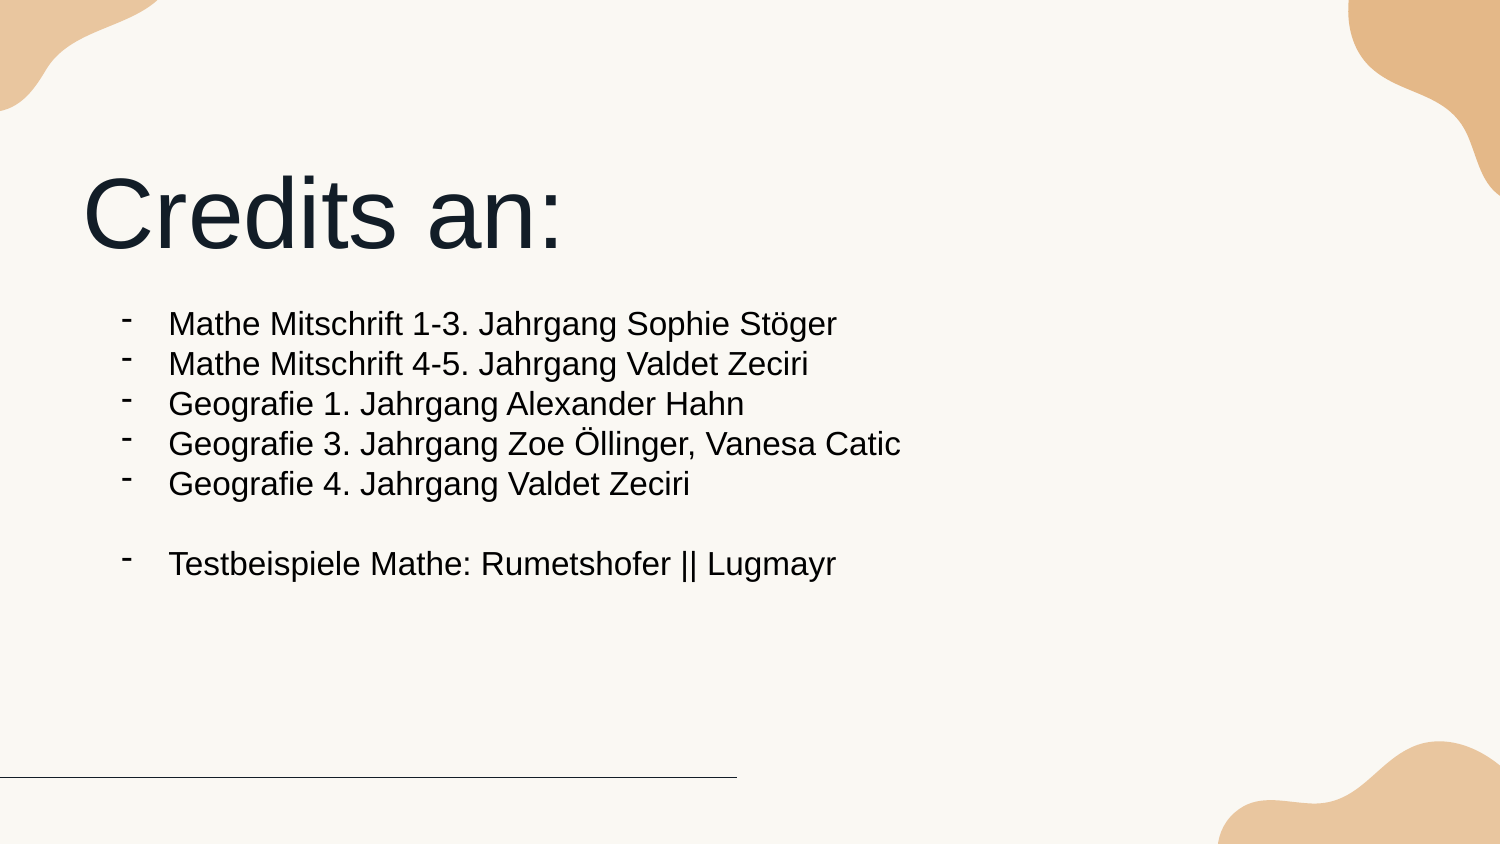

# Credits an:
Mathe Mitschrift 1-3. Jahrgang Sophie Stöger
Mathe Mitschrift 4-5. Jahrgang Valdet Zeciri
Geografie 1. Jahrgang Alexander Hahn
Geografie 3. Jahrgang Zoe Öllinger, Vanesa Catic
Geografie 4. Jahrgang Valdet Zeciri

Testbeispiele Mathe: Rumetshofer || Lugmayr